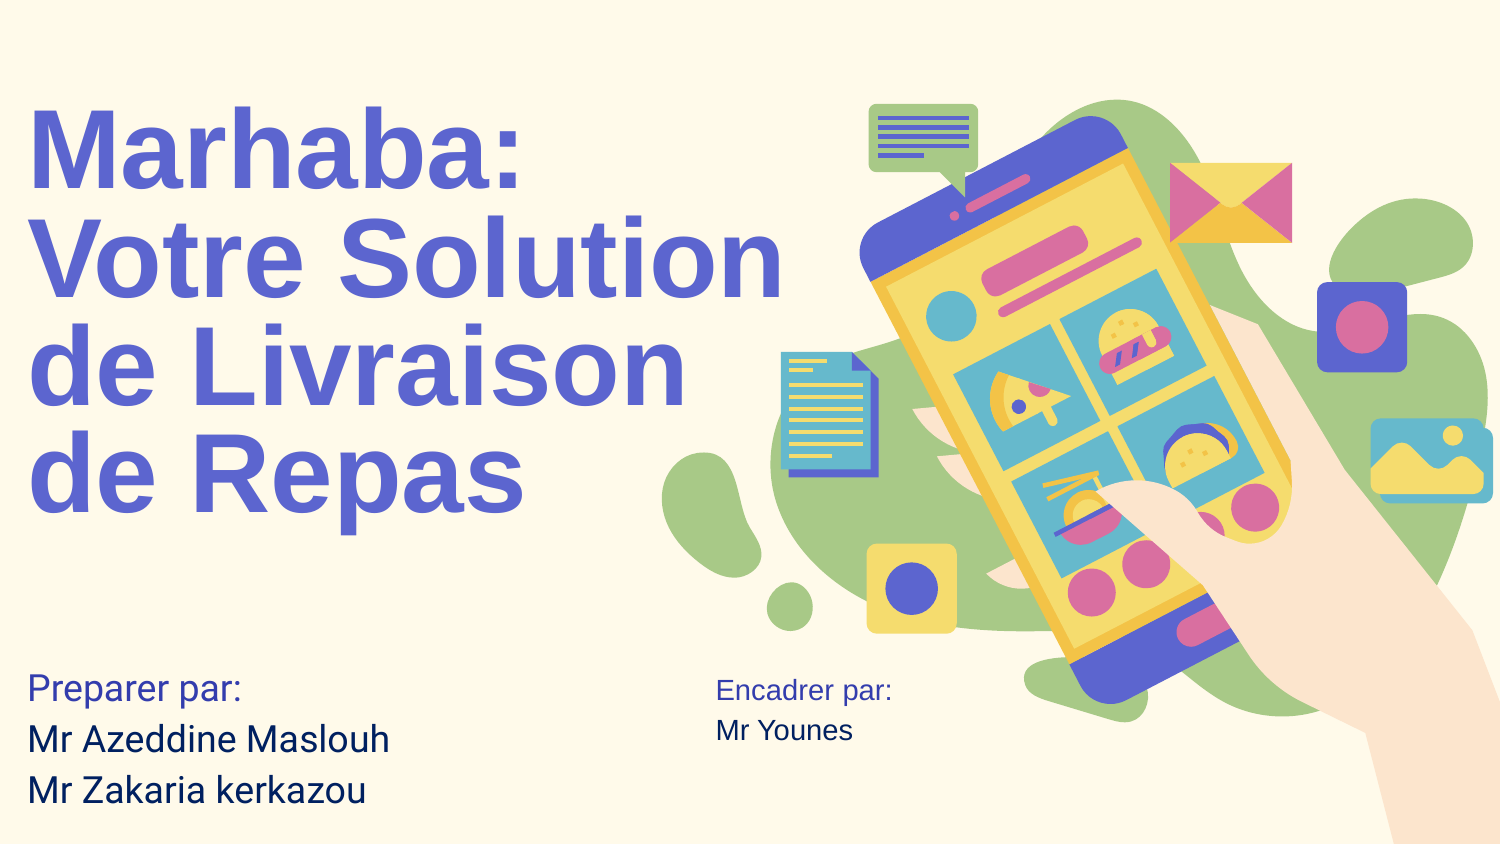

# Marhaba: Votre Solution de Livraison de Repas

Preparer par:
Mr Azeddine Maslouh
Mr Zakaria kerkazou

Encadrer par:
Mr Younes